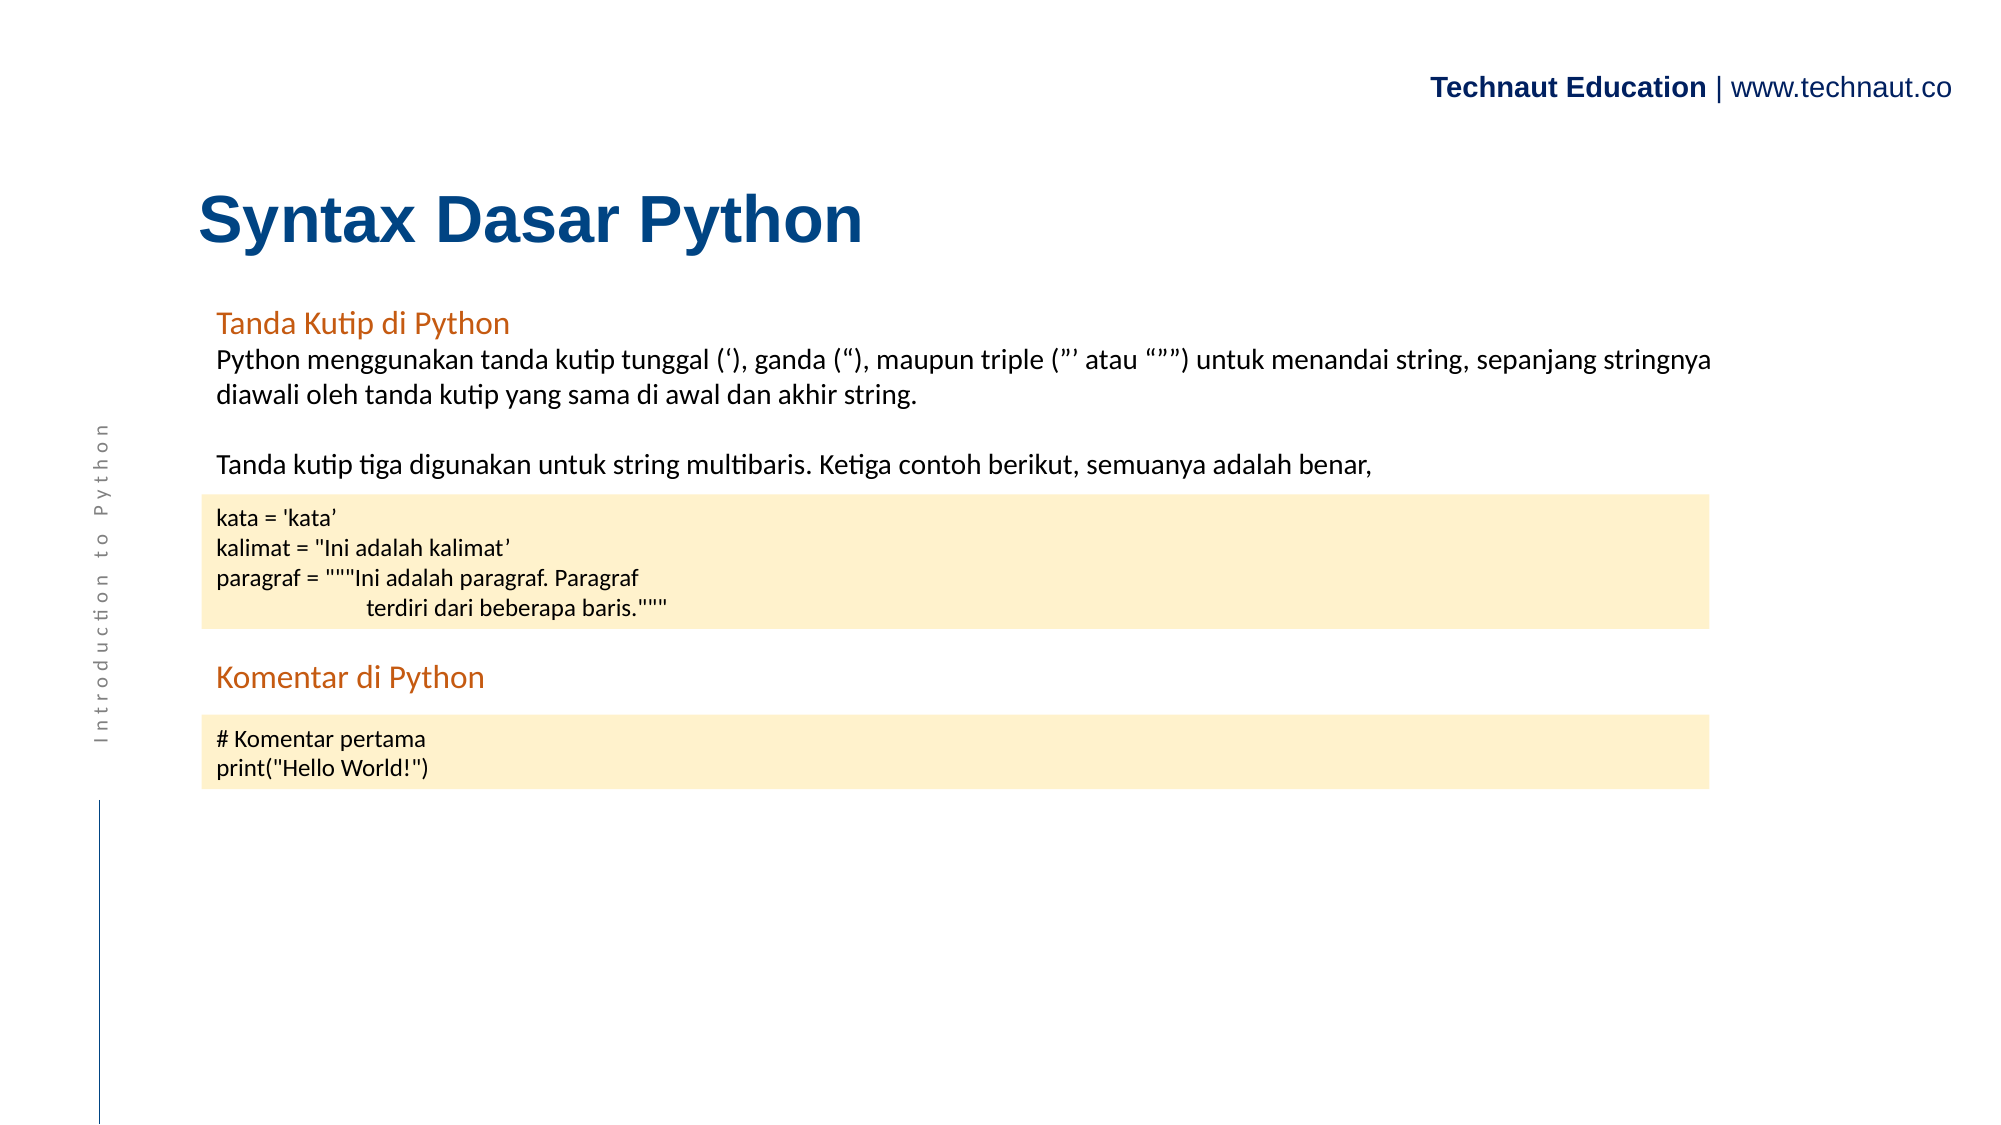

Technaut Education | www.technaut.co
# Syntax Dasar Python
Tanda Kutip di Python
Python menggunakan tanda kutip tunggal (‘), ganda (“), maupun triple (”’ atau “””) untuk menandai string, sepanjang stringnya diawali oleh tanda kutip yang sama di awal dan akhir string.

Tanda kutip tiga digunakan untuk string multibaris. Ketiga contoh berikut, semuanya adalah benar,

Komentar di Python

Introduction to Python
kata = 'kata’
kalimat = "Ini adalah kalimat’
paragraf = """Ini adalah paragraf. Paragraf
	terdiri dari beberapa baris."""
# Komentar pertama
print("Hello World!")